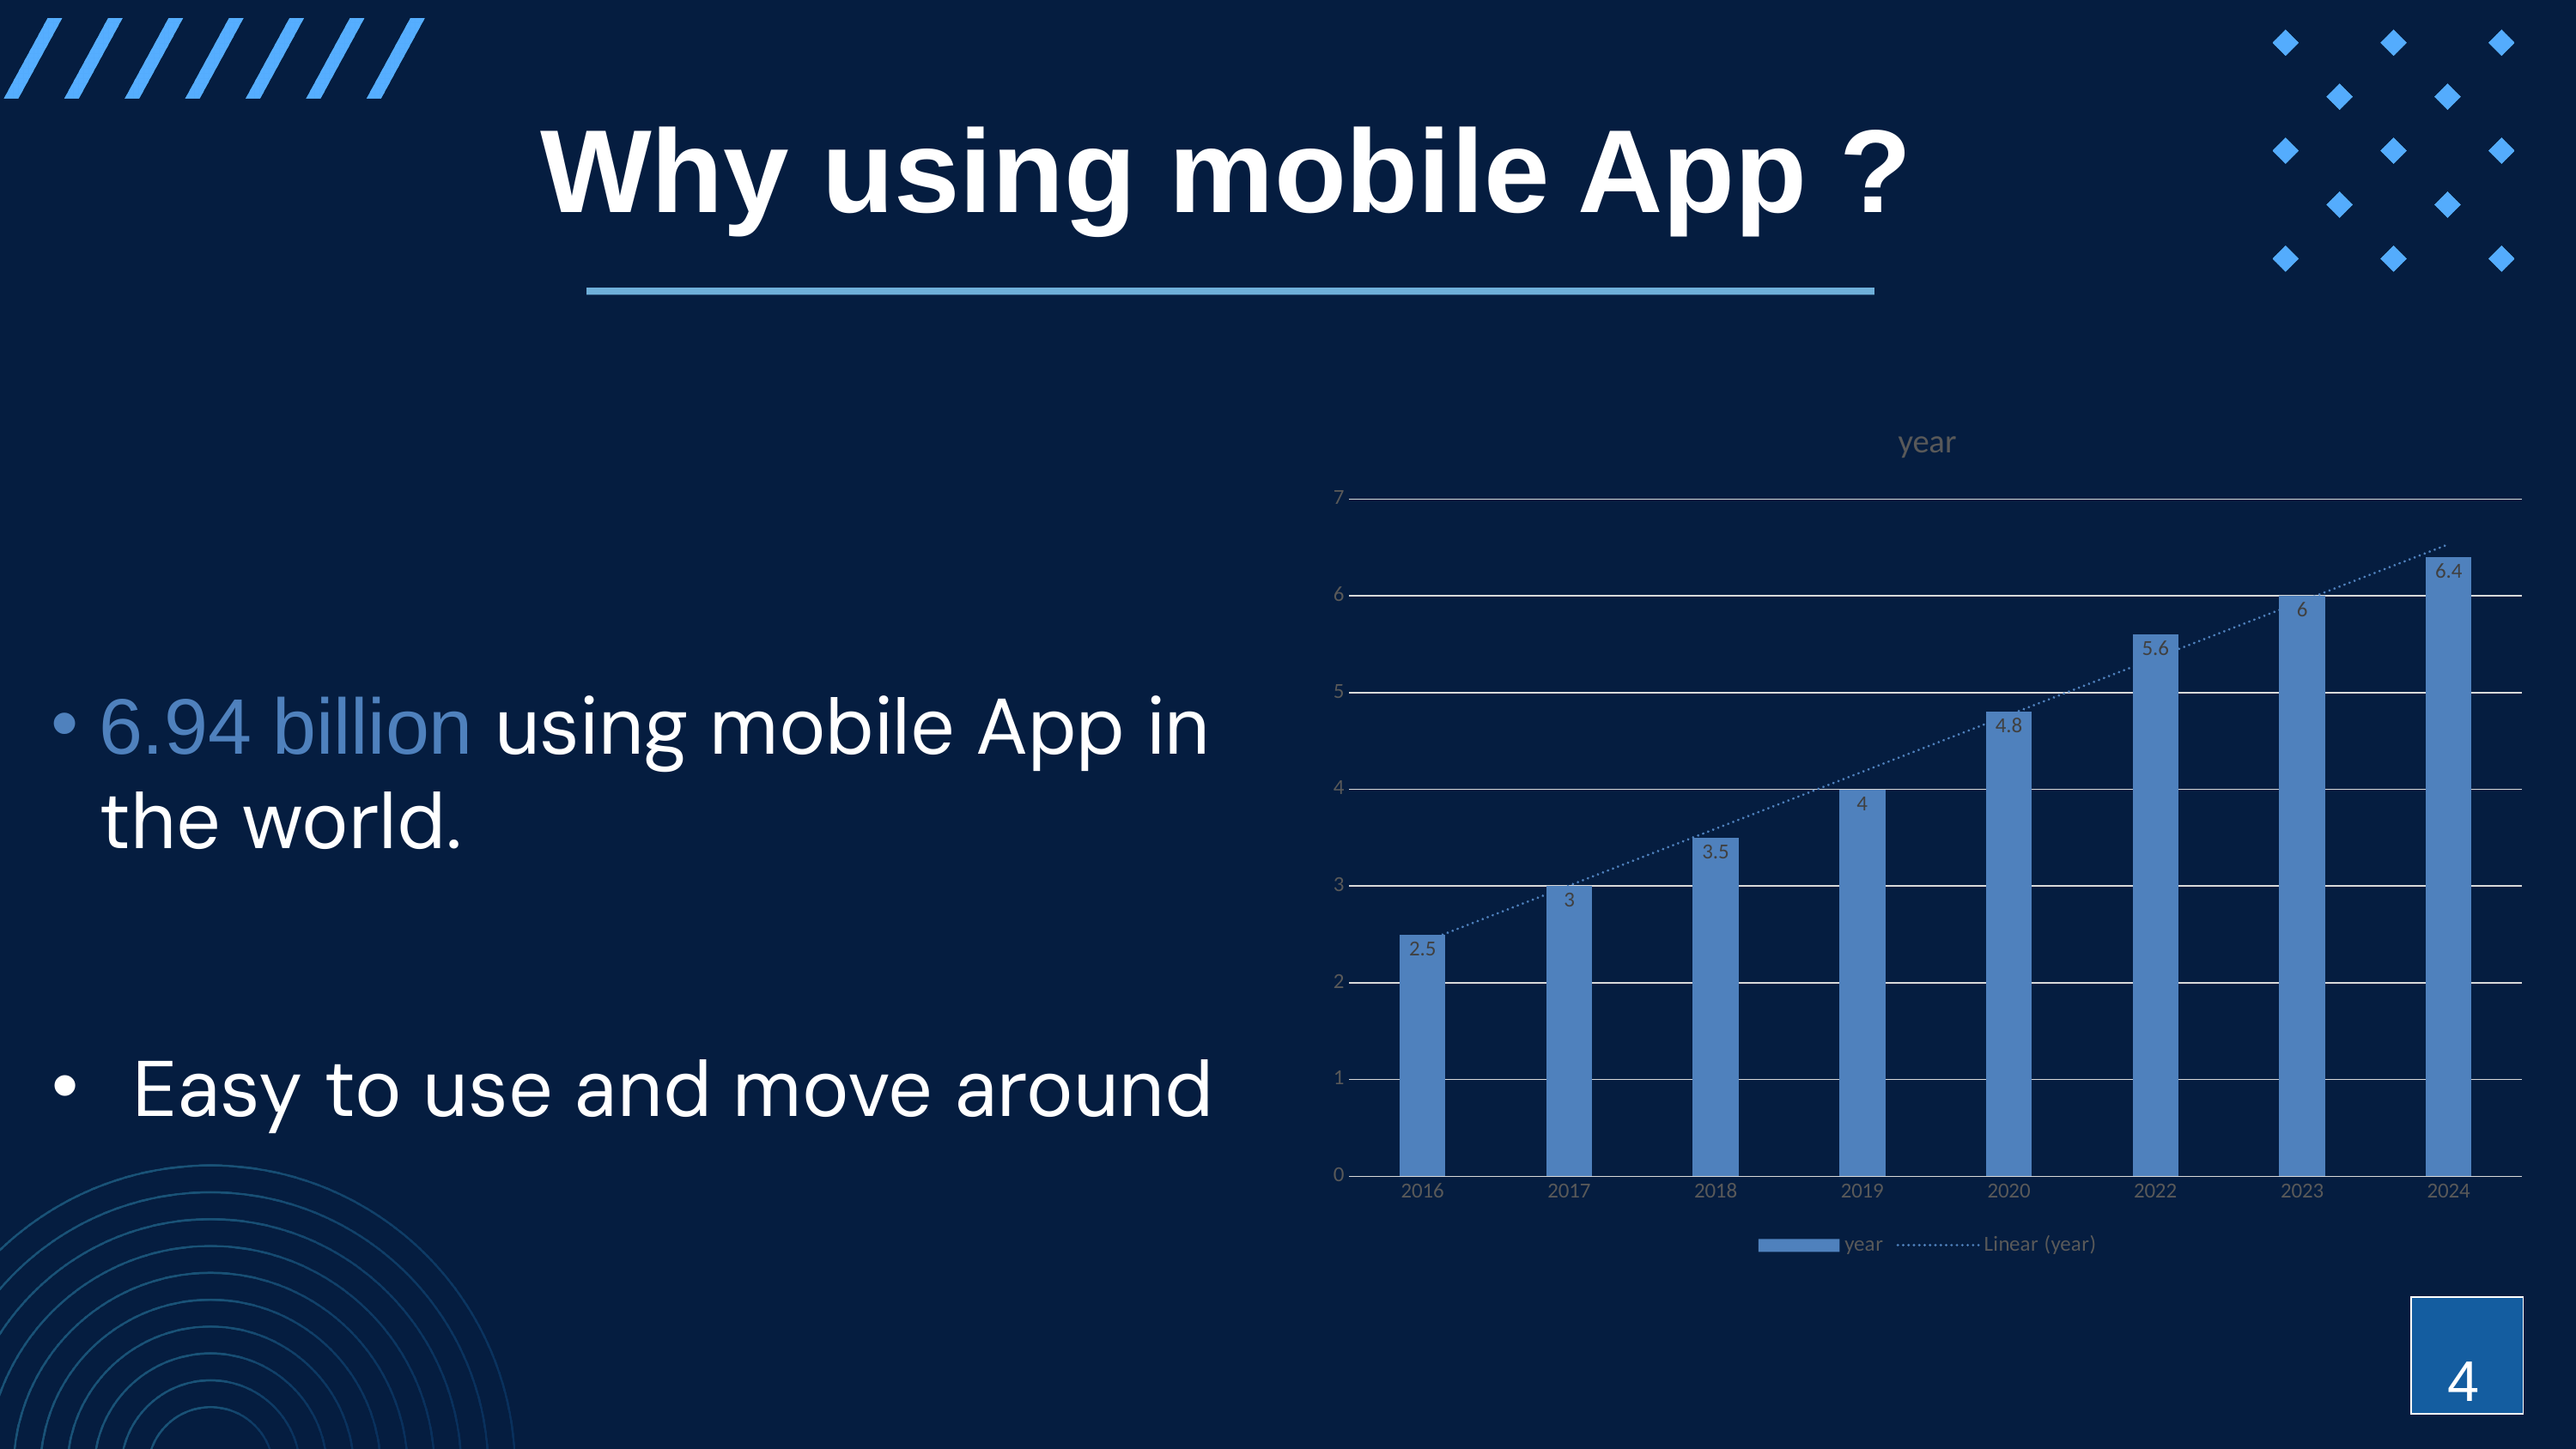

Why using mobile App ?

### Chart:

| Category | year |
|---|---|
| 2016 | 2.5 |
| 2017 | 3.0 |
| 2018 | 3.5 |
| 2019 | 4.0 |
| 2020 | 4.8 |
| 2022 | 5.6 |
| 2023 | 6.0 |
| 2024 | 6.4 |
6.94 billion using mobile App in the world.
Easy to use and move around

4